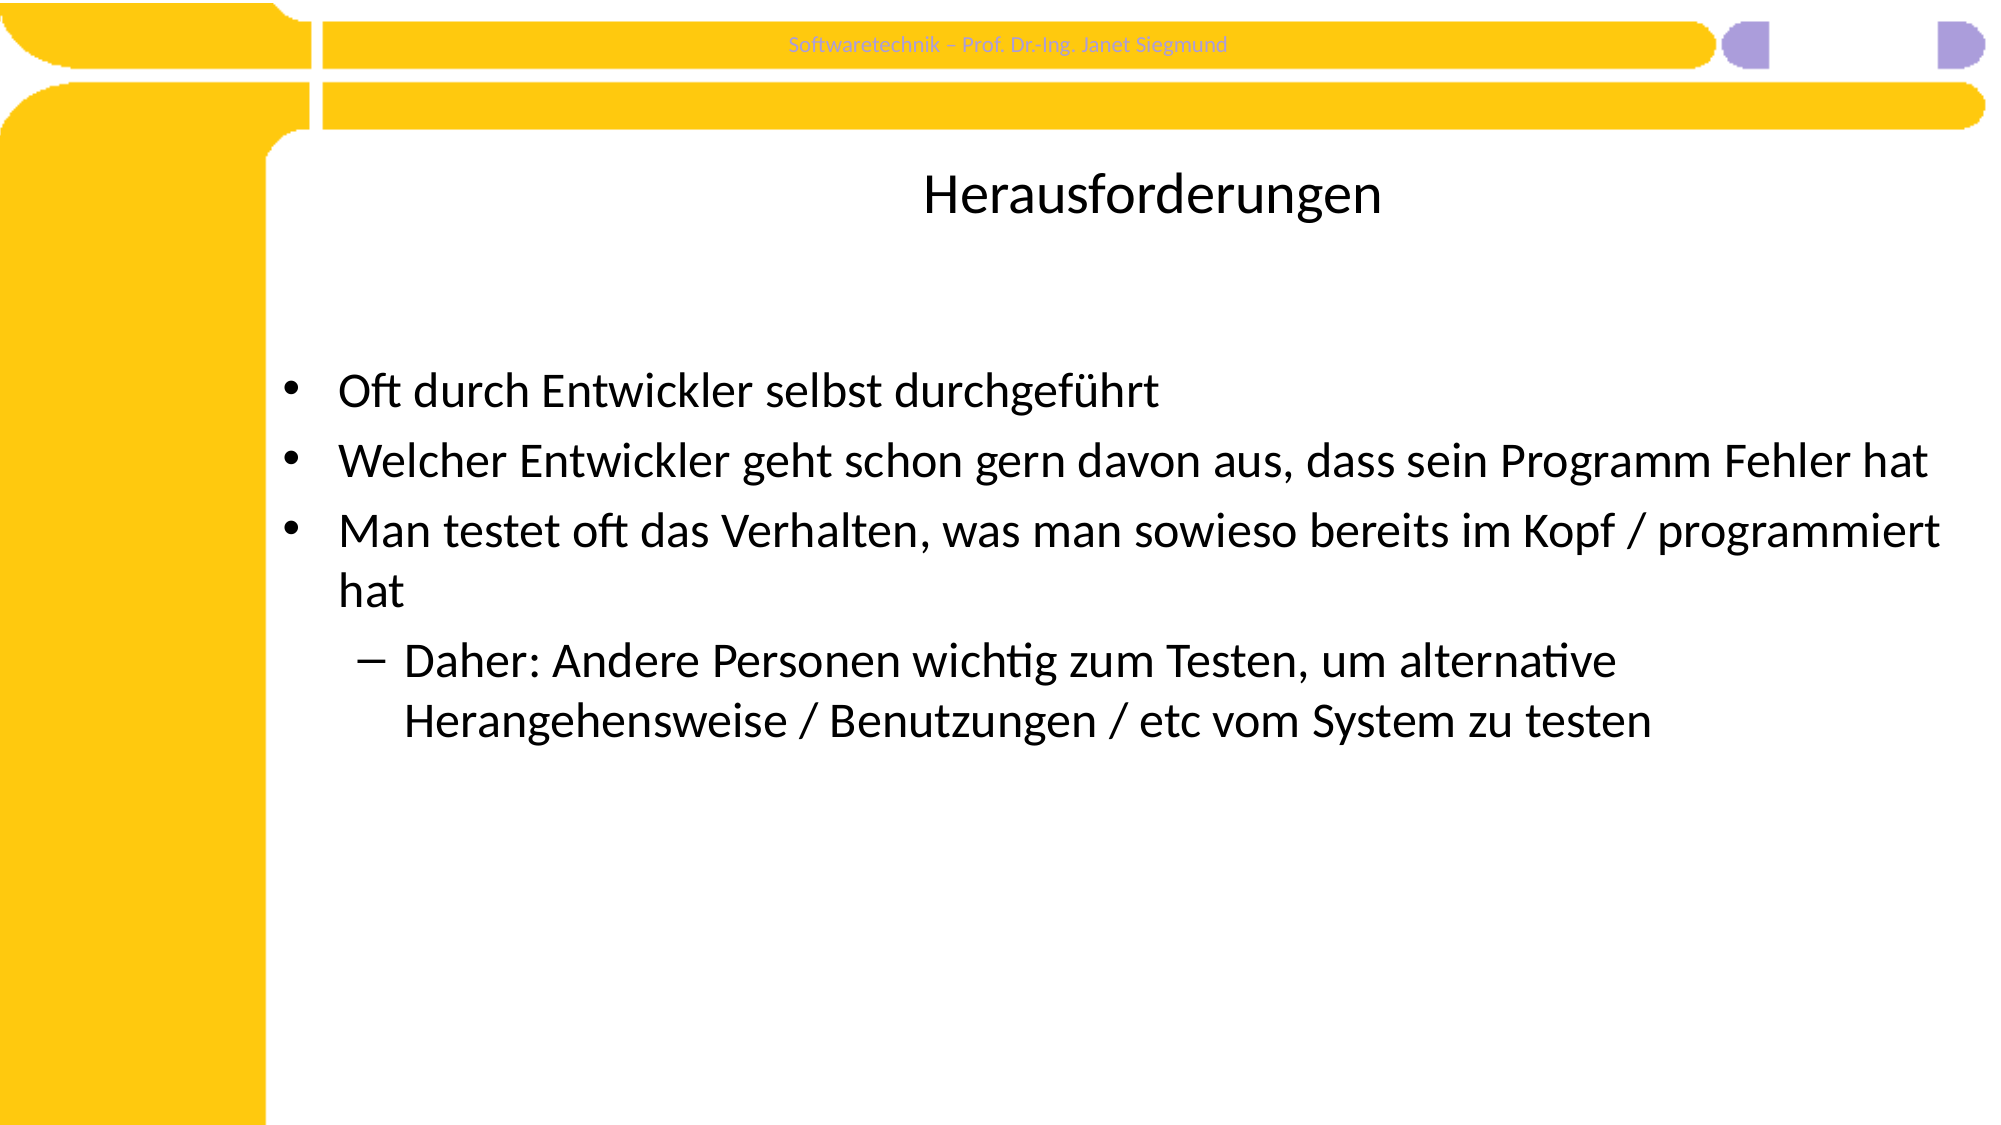

# Herausforderungen
Oft durch Entwickler selbst durchgeführt
Welcher Entwickler geht schon gern davon aus, dass sein Programm Fehler hat
Man testet oft das Verhalten, was man sowieso bereits im Kopf / programmiert hat
Daher: Andere Personen wichtig zum Testen, um alternative Herangehensweise / Benutzungen / etc vom System zu testen